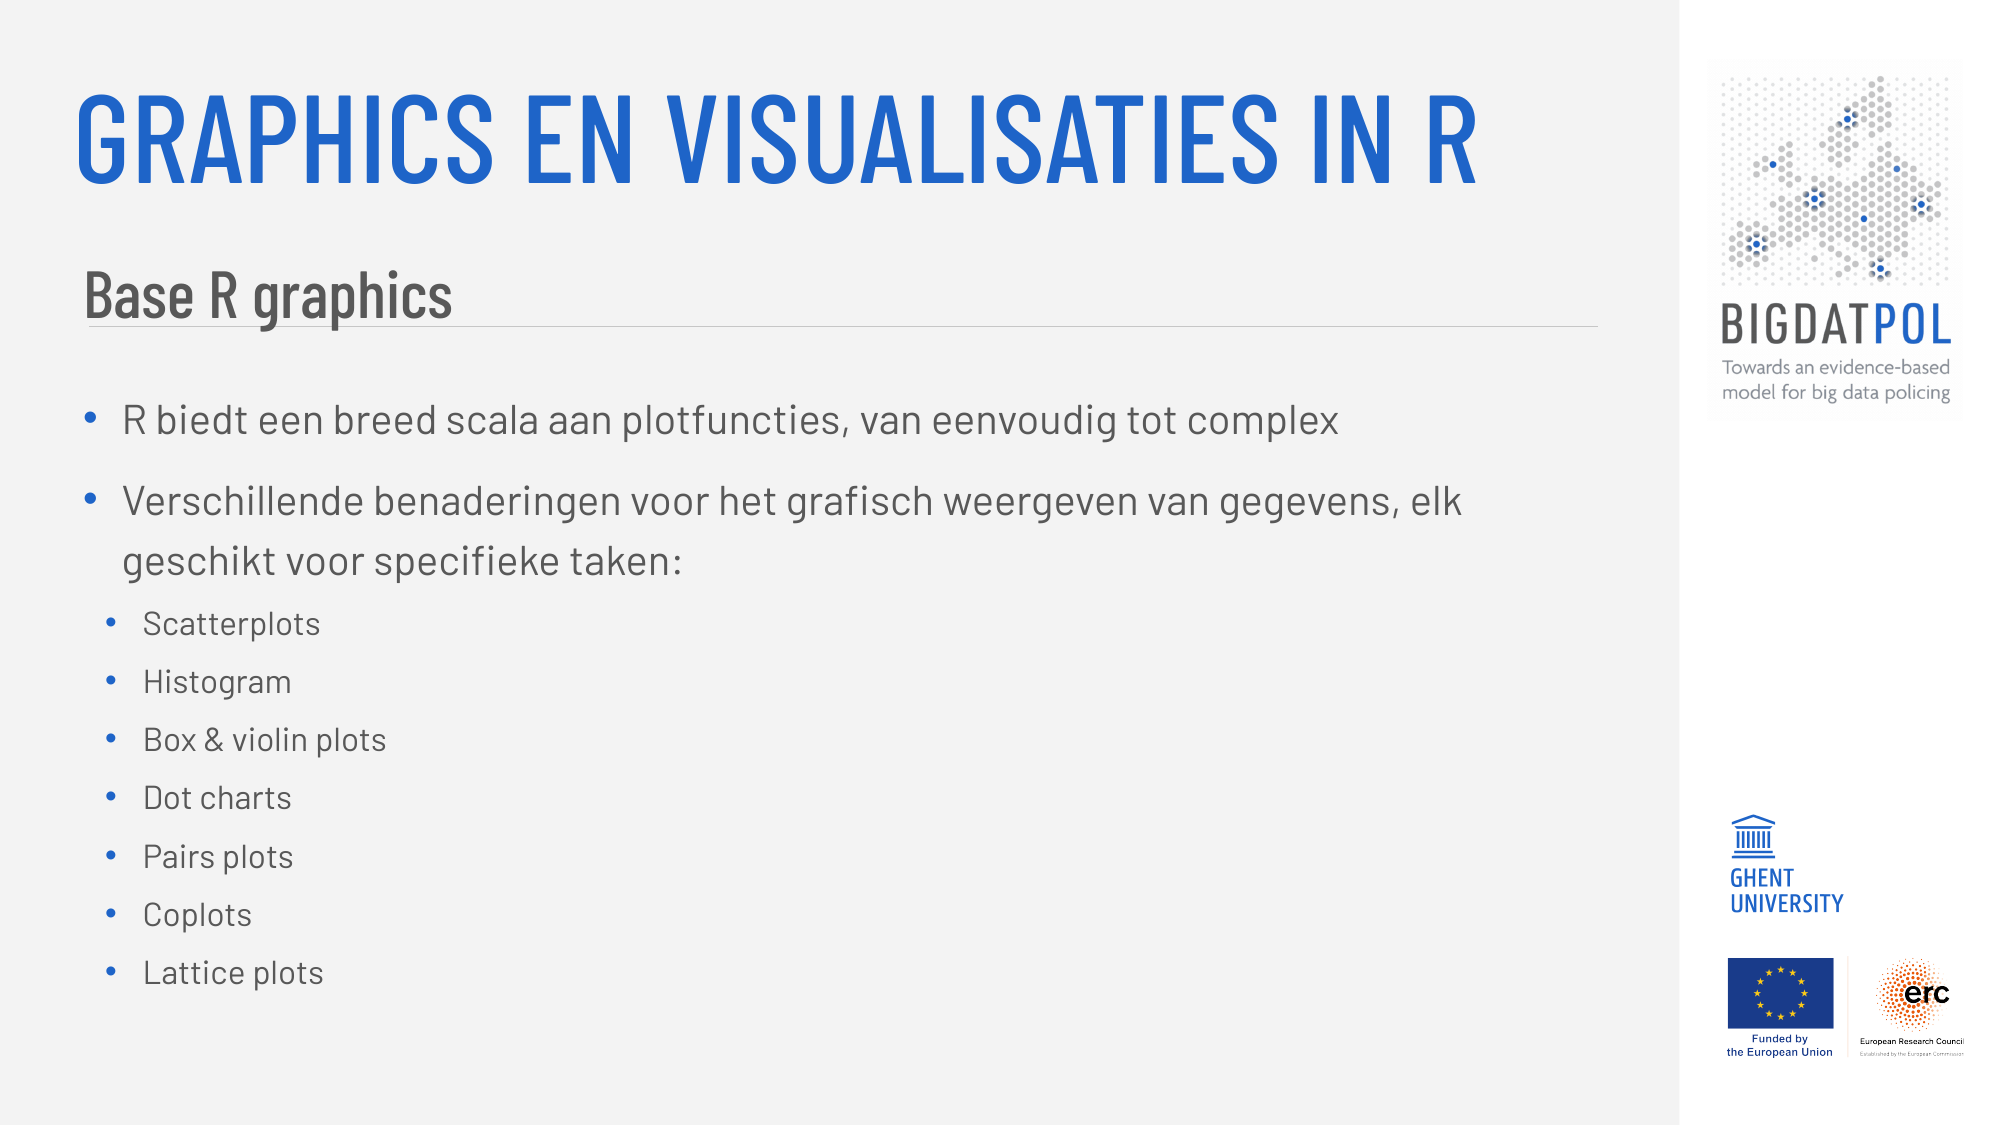

# Graphics en visualisaties in R
Base R graphics
R biedt een breed scala aan plotfuncties, van eenvoudig tot complex
Verschillende benaderingen voor het grafisch weergeven van gegevens, elk geschikt voor specifieke taken:
Scatterplots
Histogram
Box & violin plots
Dot charts
Pairs plots
Coplots
Lattice plots